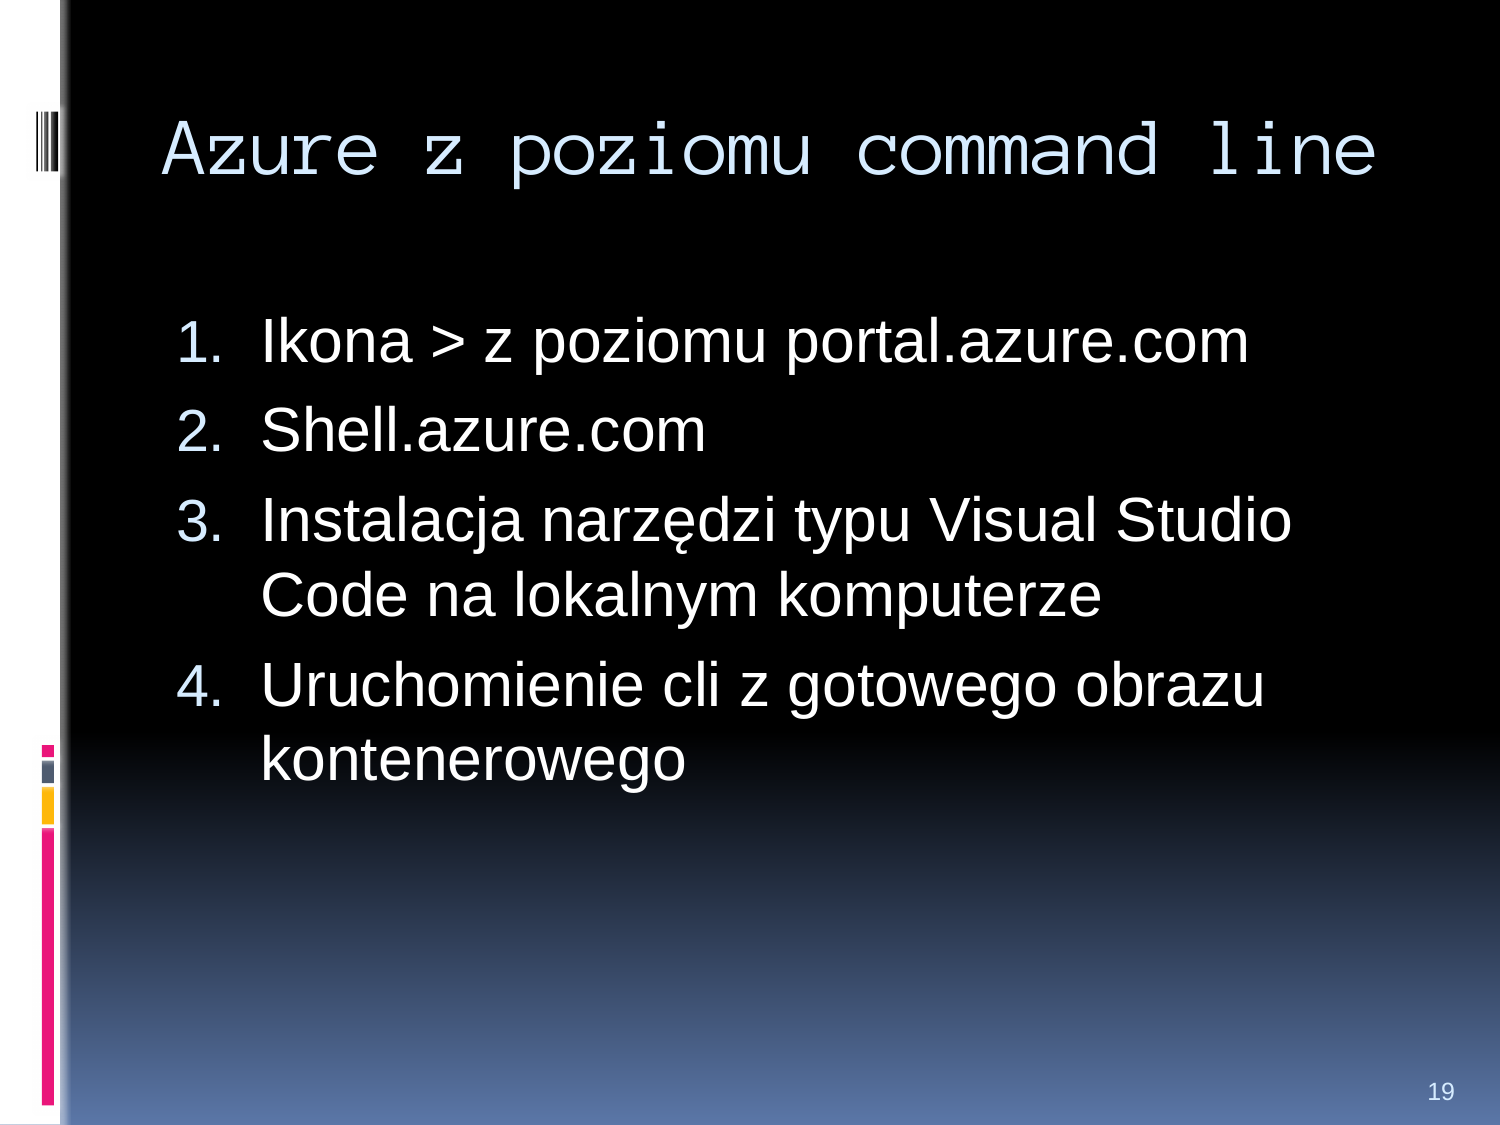

# Azure z poziomu command line
Ikona > z poziomu portal.azure.com
Shell.azure.com
Instalacja narzędzi typu Visual Studio Code na lokalnym komputerze
Uruchomienie cli z gotowego obrazu kontenerowego
19